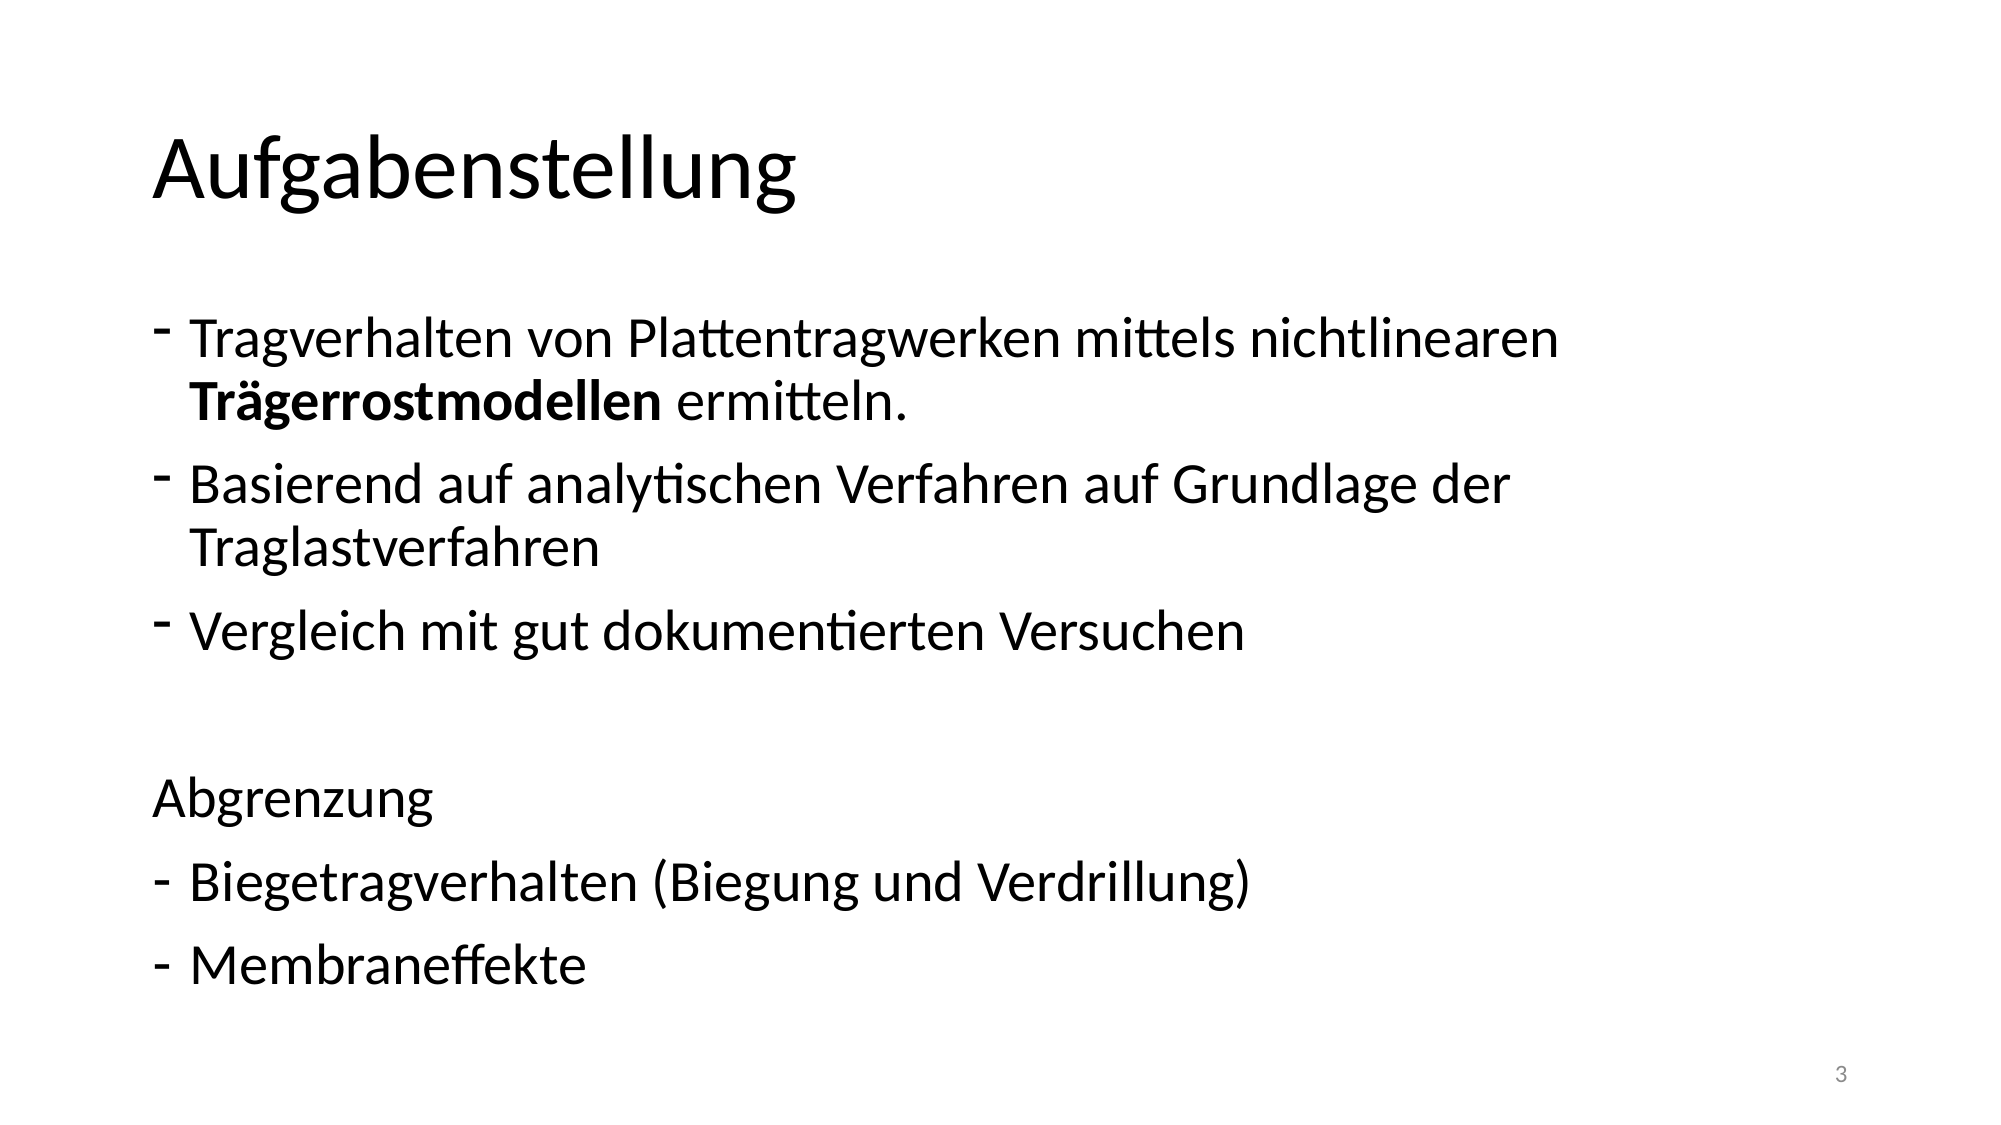

# Aufgabenstellung
Tragverhalten von Plattentragwerken mittels nichtlinearen Trägerrostmodellen ermitteln.
Basierend auf analytischen Verfahren auf Grundlage der Traglastverfahren
Vergleich mit gut dokumentierten Versuchen

Abgrenzung
Biegetragverhalten (Biegung und Verdrillung)
Membraneffekte

3